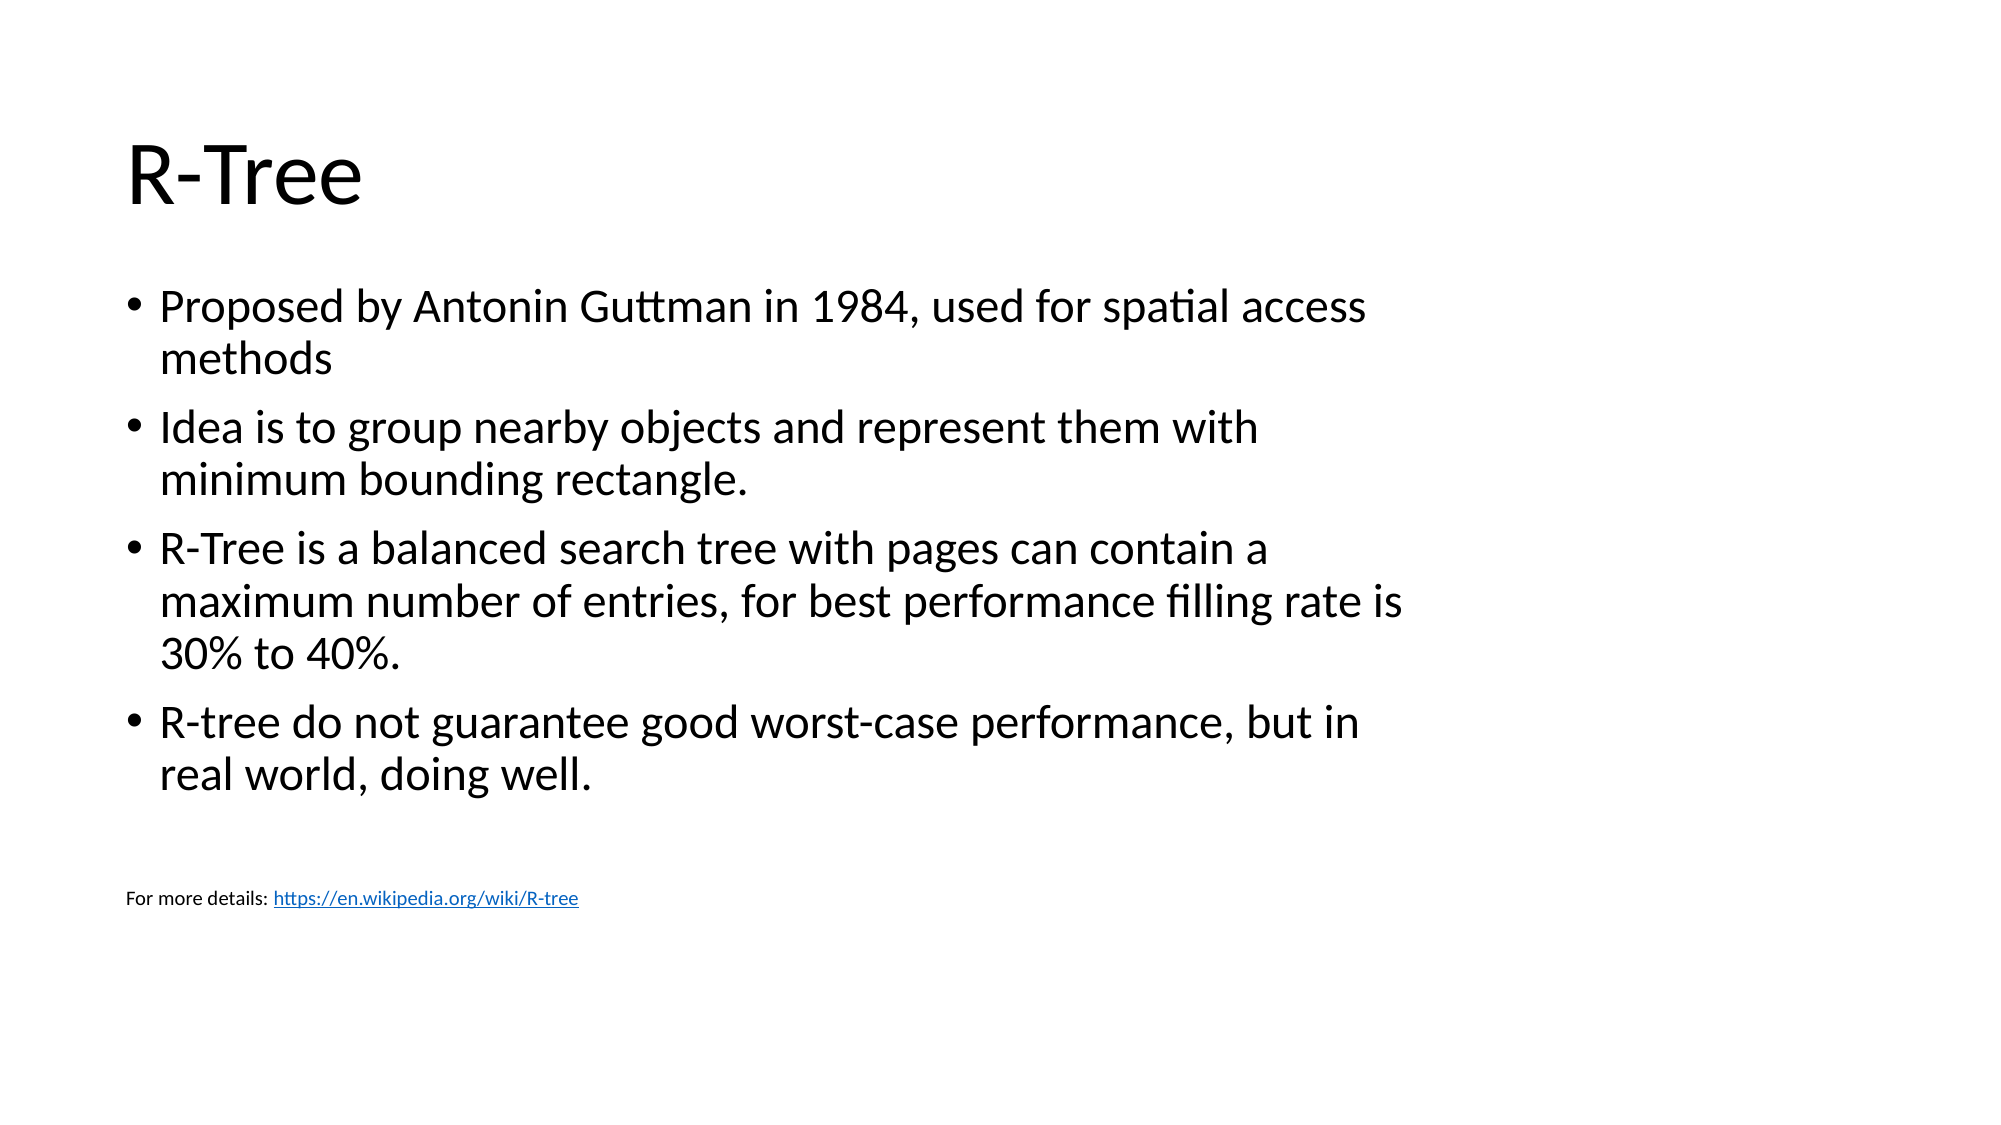

# R-Tree
Proposed by Antonin Guttman in 1984, used for spatial access methods
Idea is to group nearby objects and represent them with minimum bounding rectangle.
R-Tree is a balanced search tree with pages can contain a maximum number of entries, for best performance filling rate is 30% to 40%.
R-tree do not guarantee good worst-case performance, but in real world, doing well.

For more details: https://en.wikipedia.org/wiki/R-tree